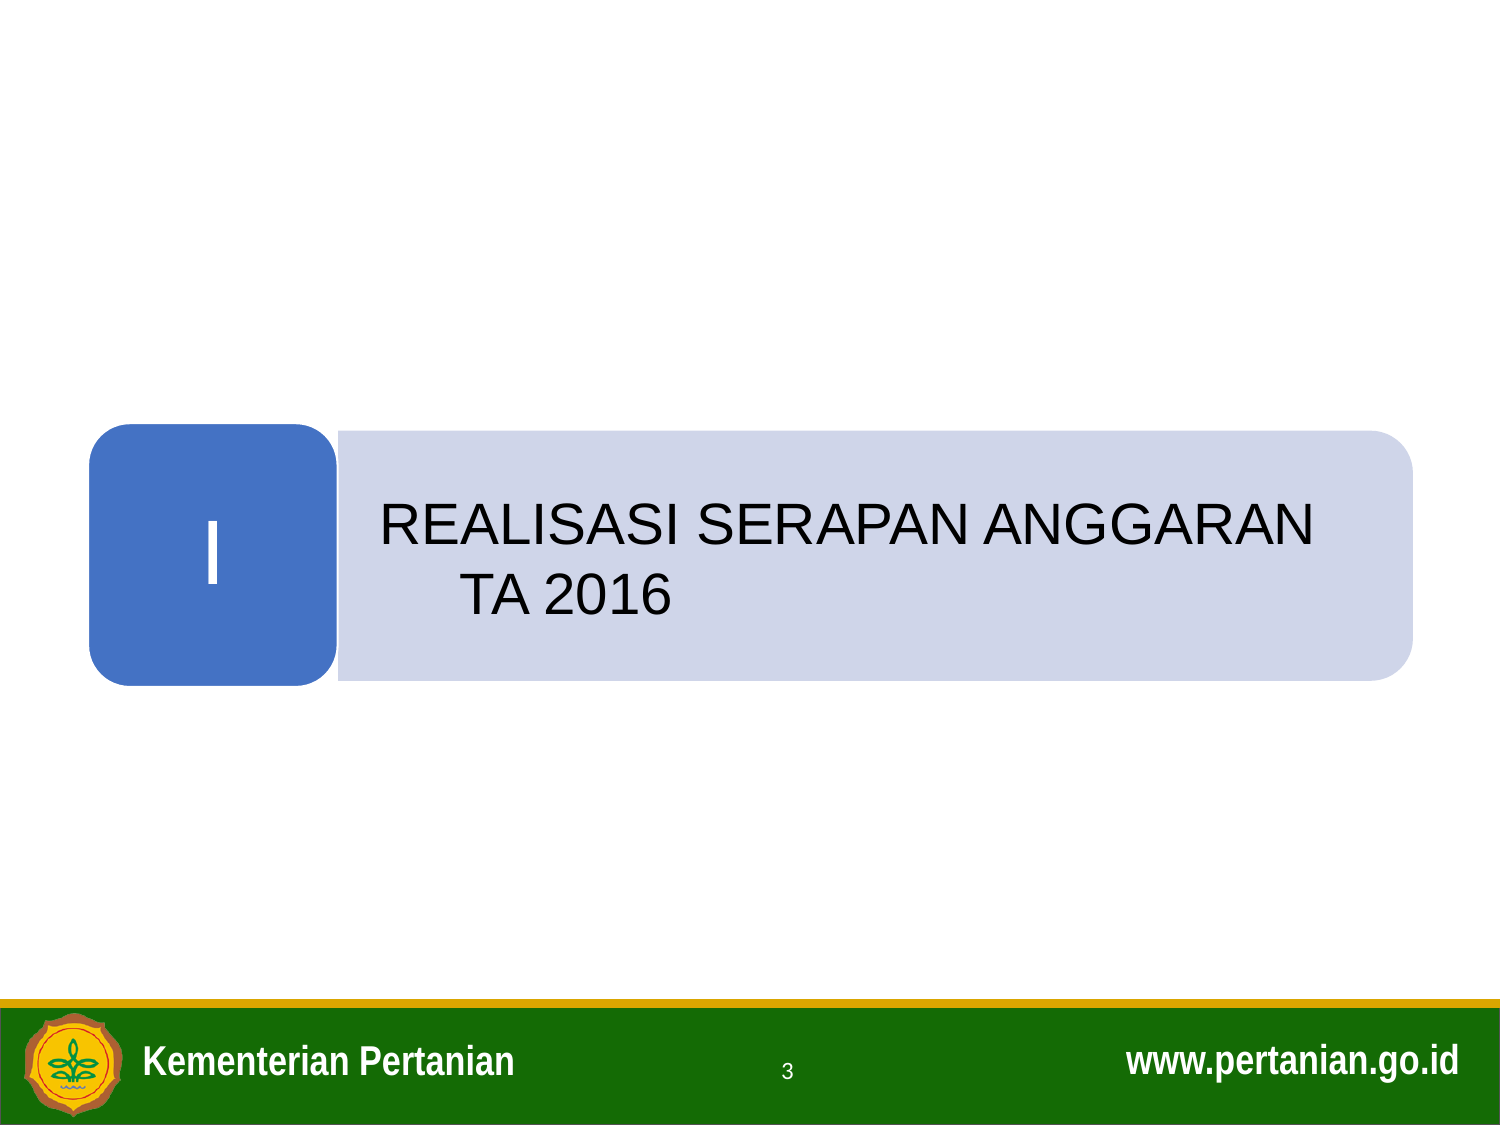

I

REALISASI SERAPAN ANGGARAN        TA 2016
3